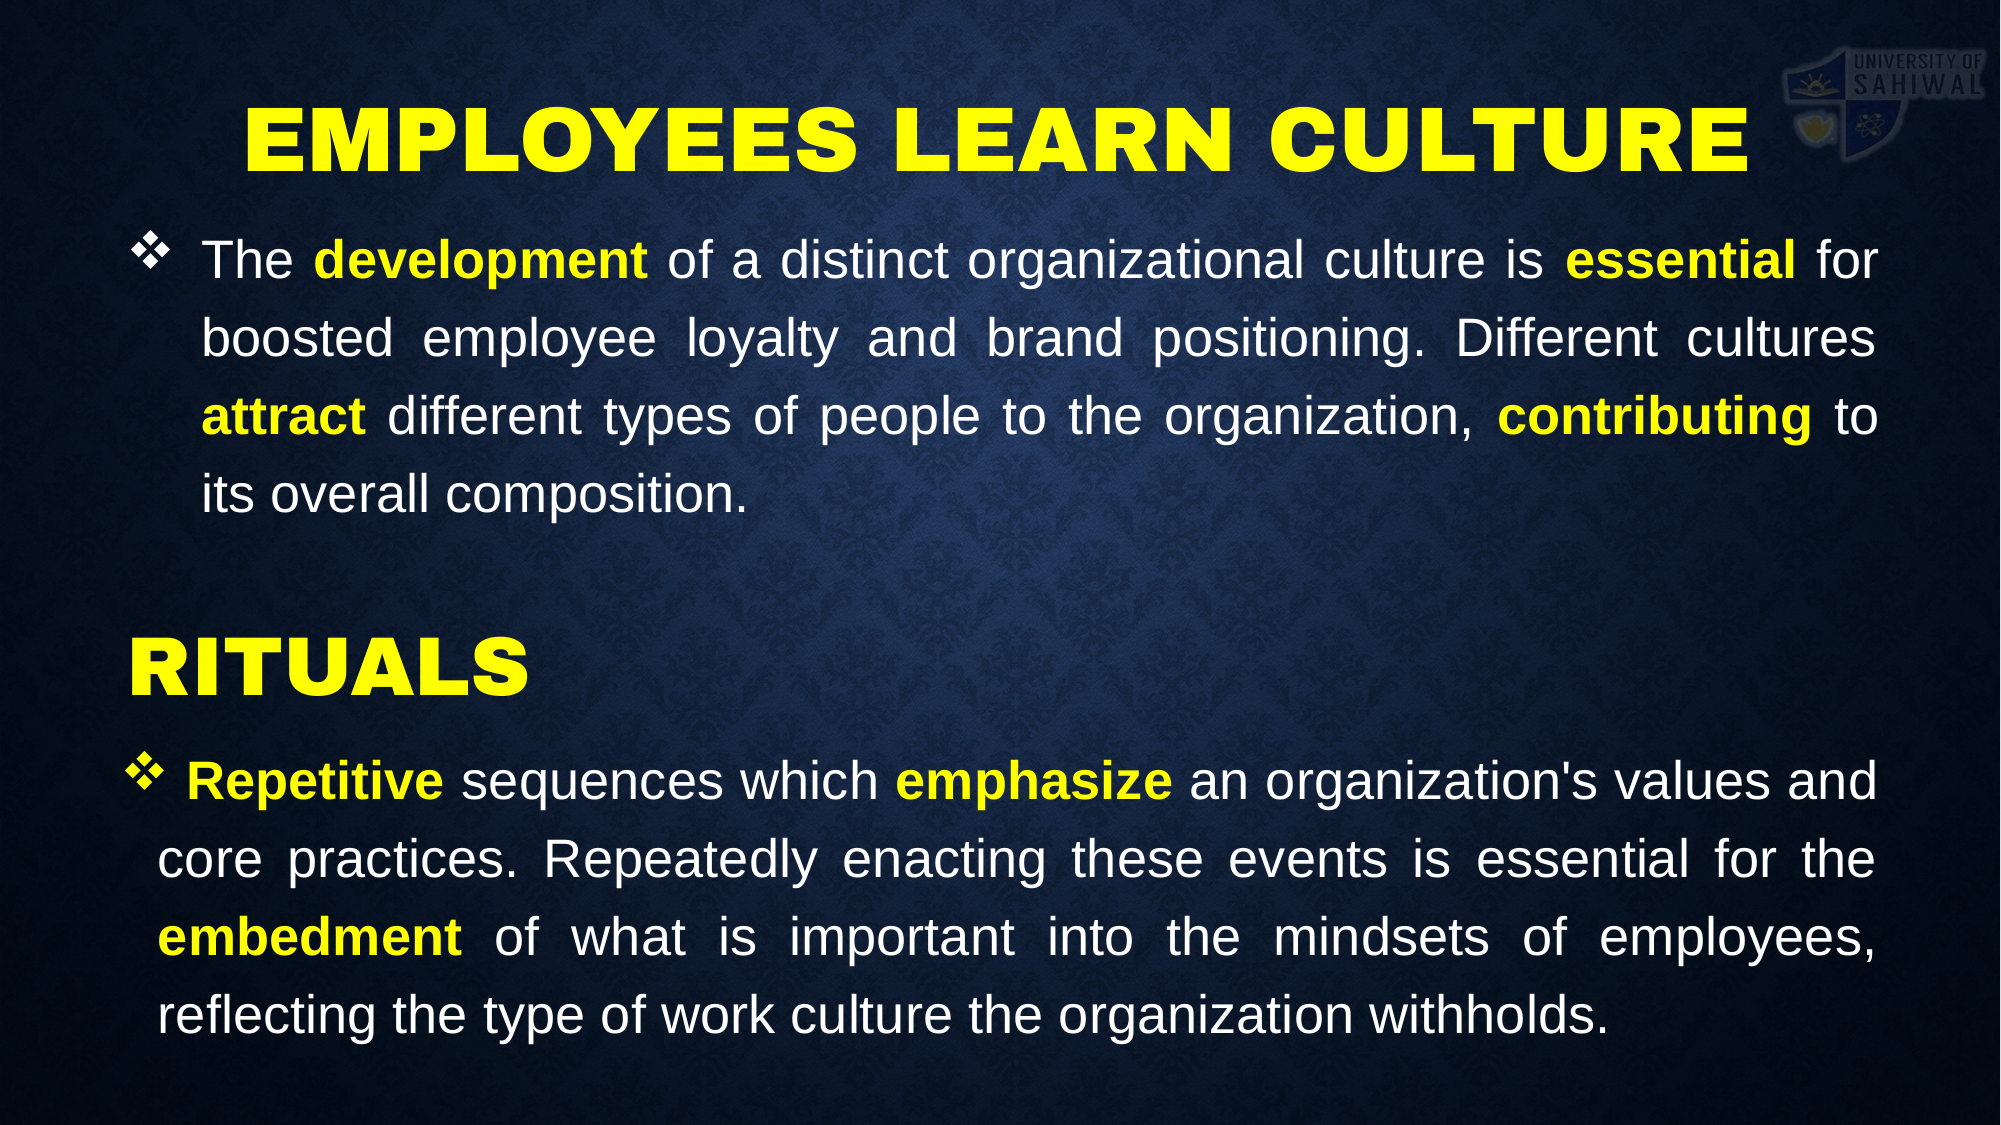

EMPLOYEES LEARN CULTURE
The development of a distinct organizational culture is essential for boosted employee loyalty and brand positioning. Different cultures attract different types of people to the organization, contributing to its overall composition.

RITUALS
 Repetitive sequences which emphasize an organization's values and core practices. Repeatedly enacting these events is essential for the embedment of what is important into the mindsets of employees, reflecting the type of work culture the organization withholds.